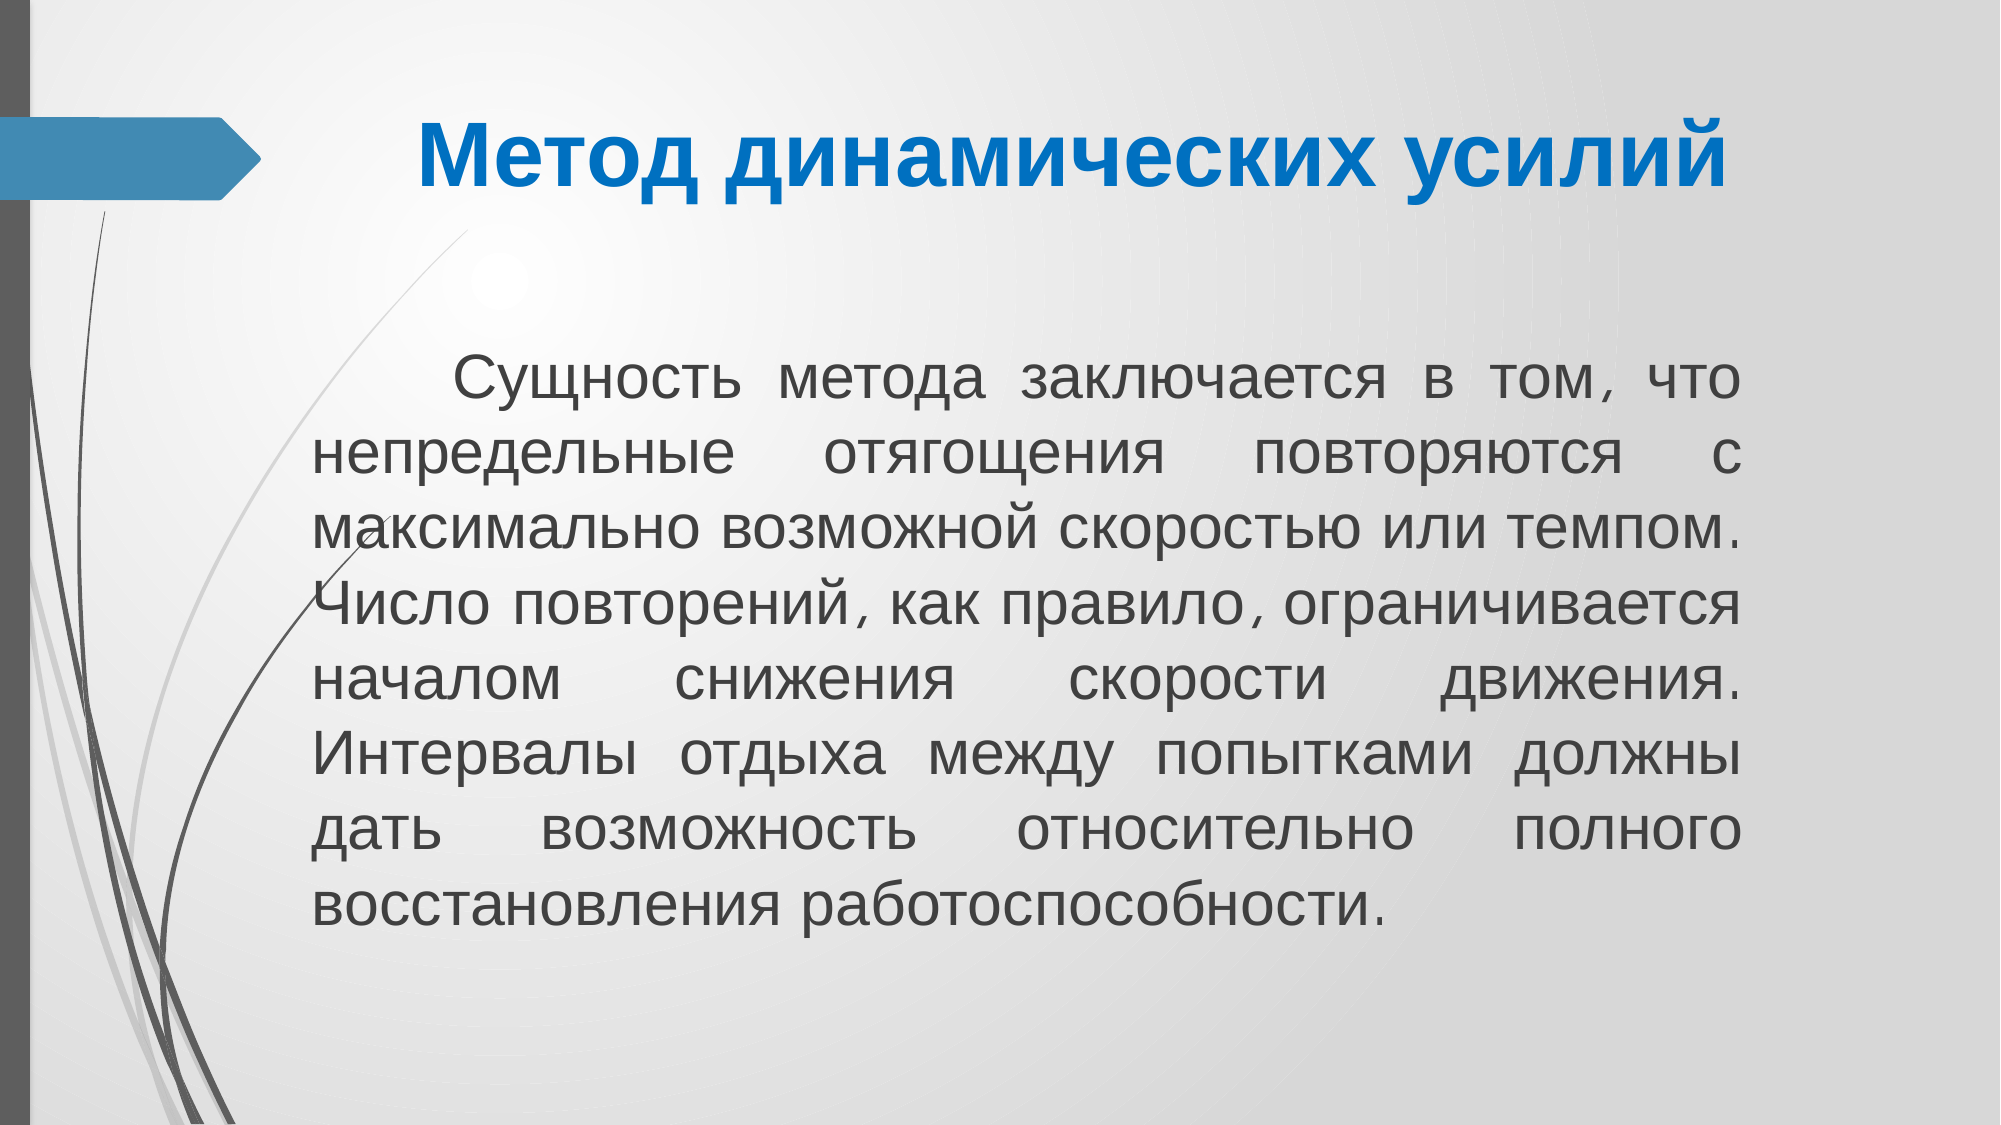

# Метод динамических усилий
	Сущность метода заключается в том, что непредельные отяго­щения повторяются с максимально возможной скоростью или тем­пом. Число повторений, как правило, ограничивается началом снижения скорости движения. Интервалы отдыха между попыт­ками должны дать возможность относительно полного восстанов­ления работоспособности.